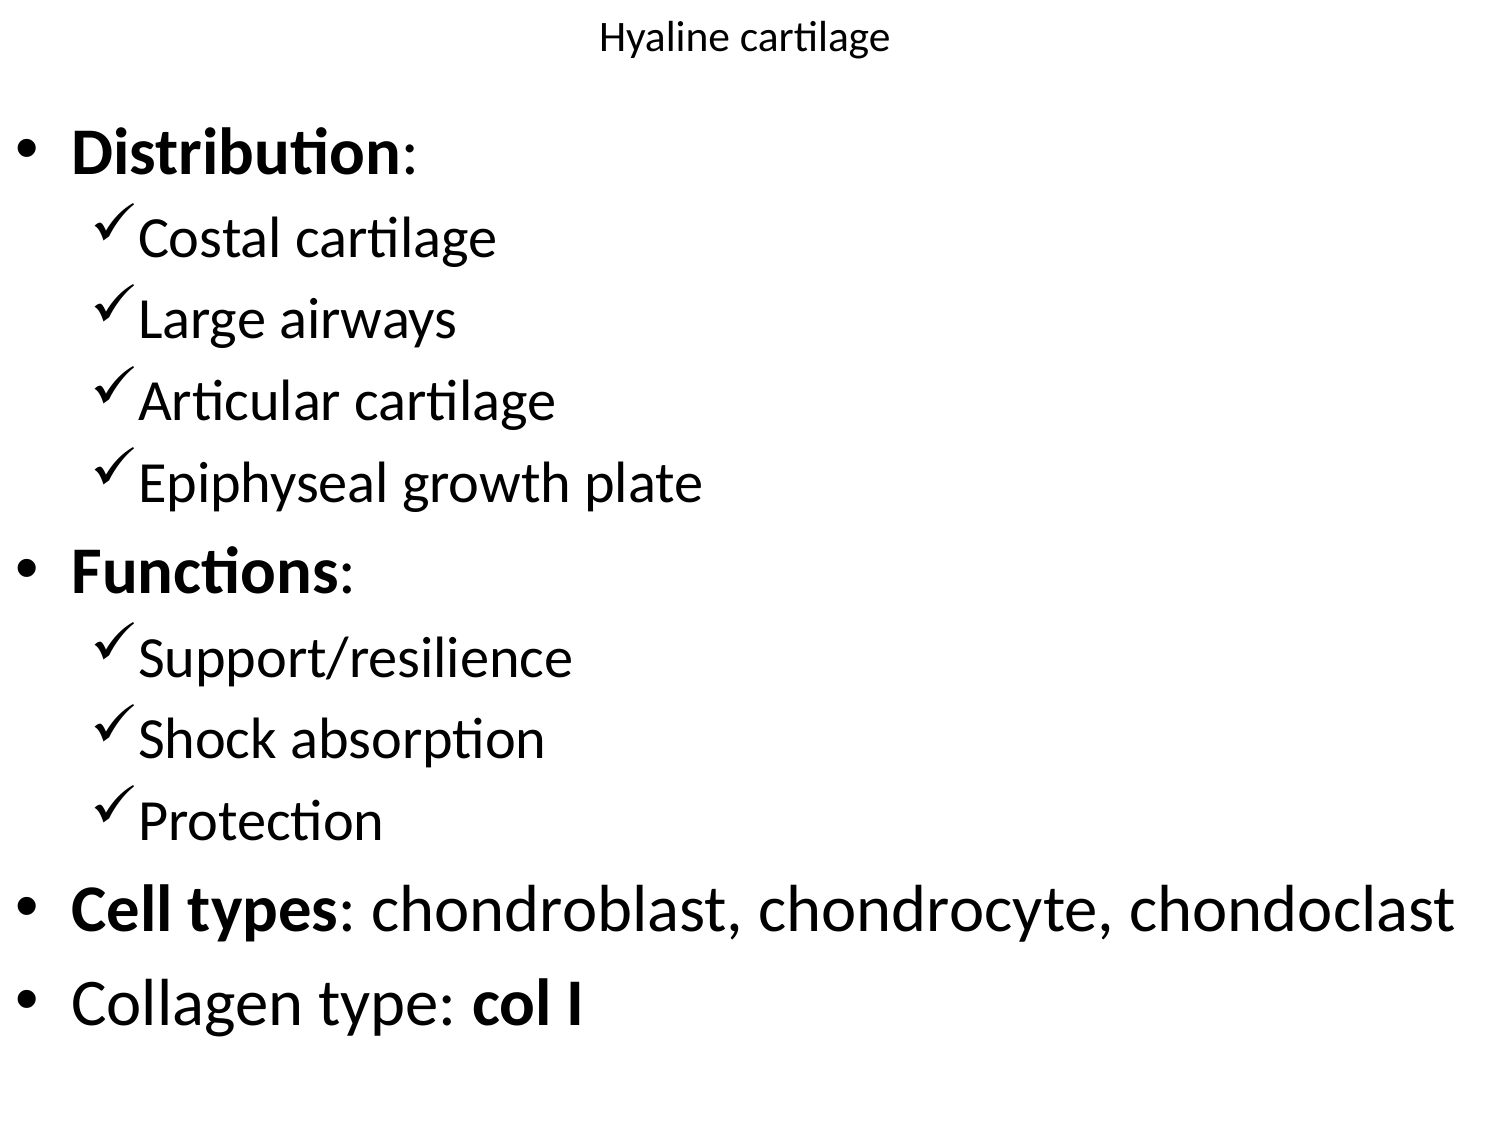

# Hyaline cartilage
Distribution:
Costal cartilage
Large airways
Articular cartilage
Epiphyseal growth plate
Functions:
Support/resilience
Shock absorption
Protection
Cell types: chondroblast, chondrocyte, chondoclast
Collagen type: col I